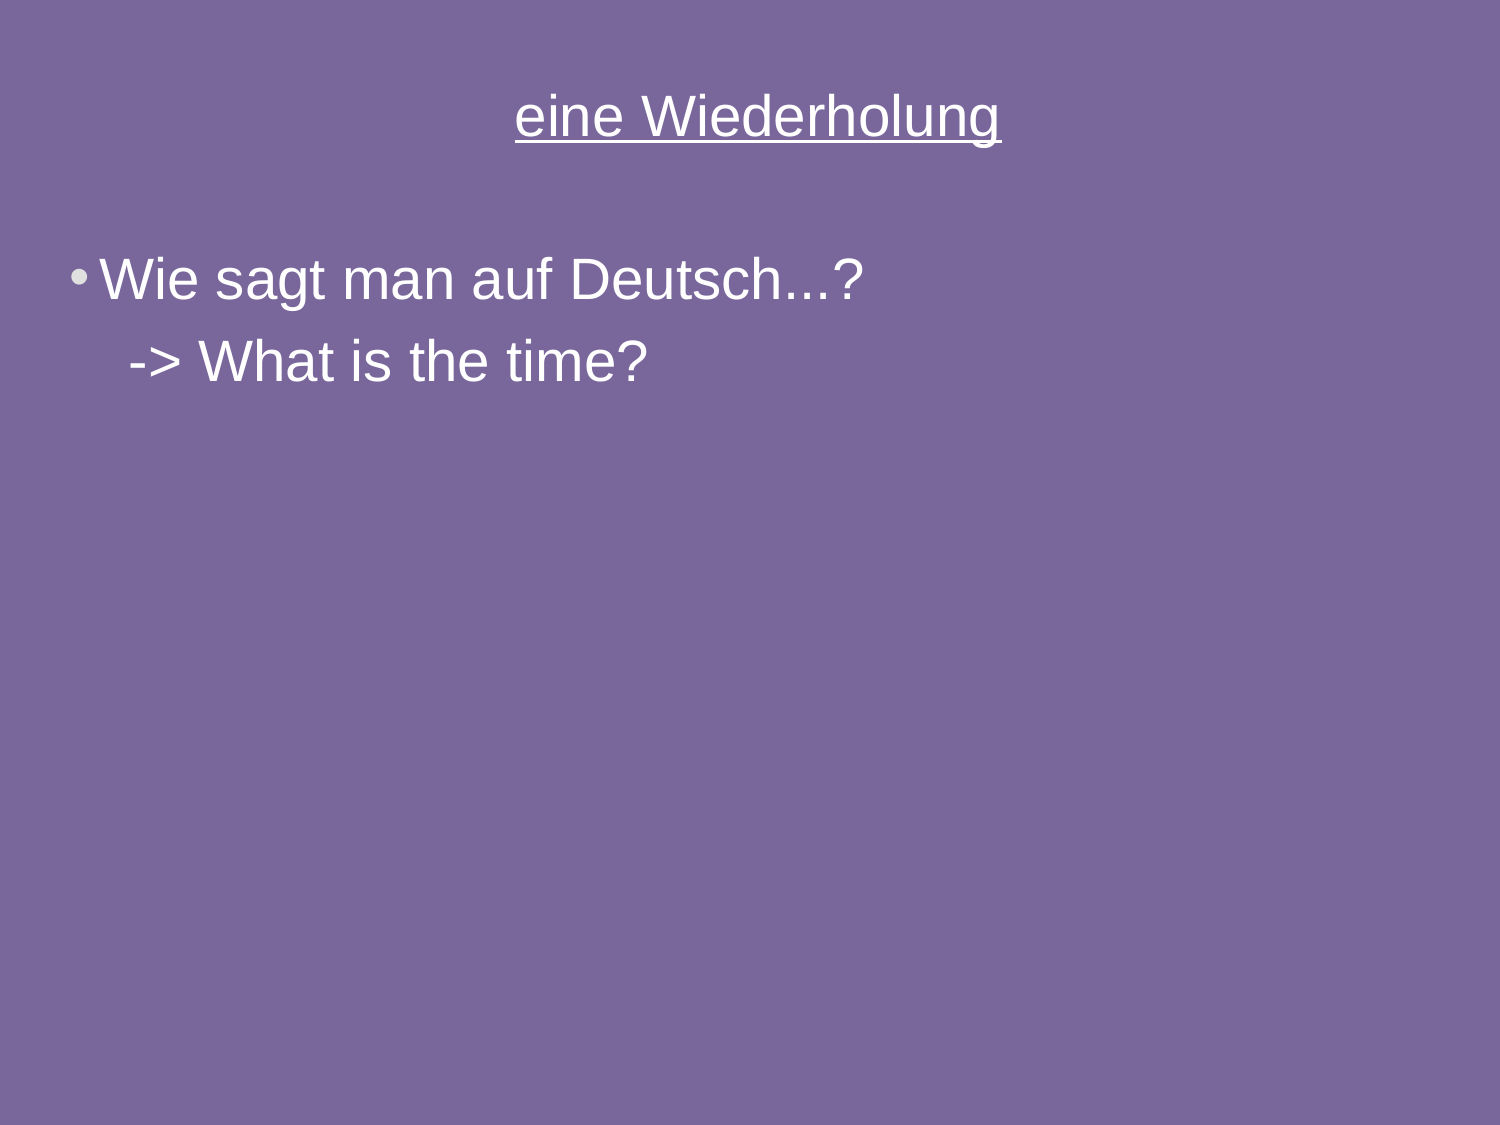

eine Wiederholung

Wie sagt man auf Deutsch...?
-> What is the time?

2